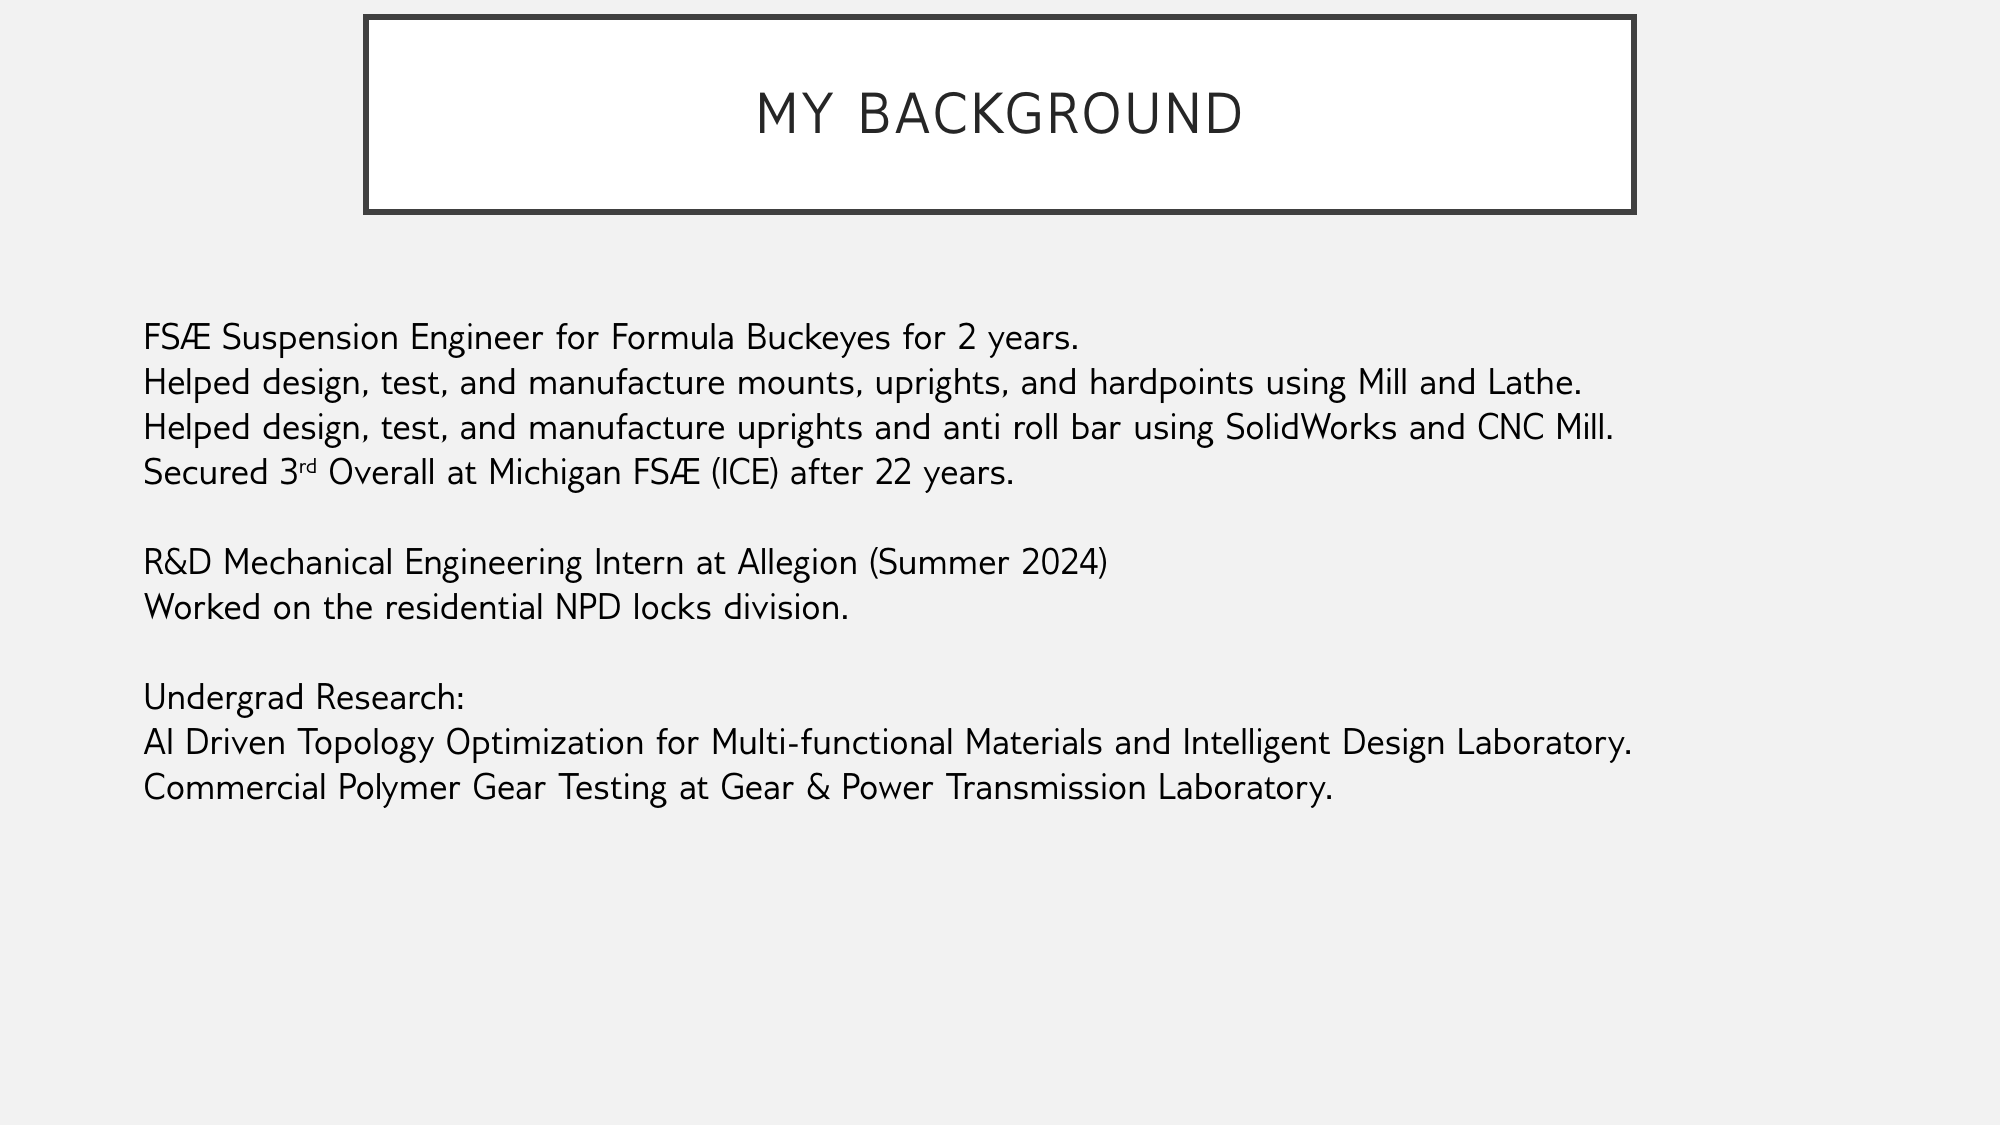

# My BACKGROUND
FSAE Suspension Engineer for Formula Buckeyes for 2 years.
Helped design, test, and manufacture mounts, uprights, and hardpoints using Mill and Lathe.
Helped design, test, and manufacture uprights and anti roll bar using SolidWorks and CNC Mill.
Secured 3rd Overall at Michigan FSAE (ICE) after 22 years.

R&D Mechanical Engineering Intern at Allegion (Summer 2024)
Worked on the residential NPD locks division.

Undergrad Research:
AI Driven Topology Optimization for Multi-functional Materials and Intelligent Design Laboratory.
Commercial Polymer Gear Testing at Gear & Power Transmission Laboratory.